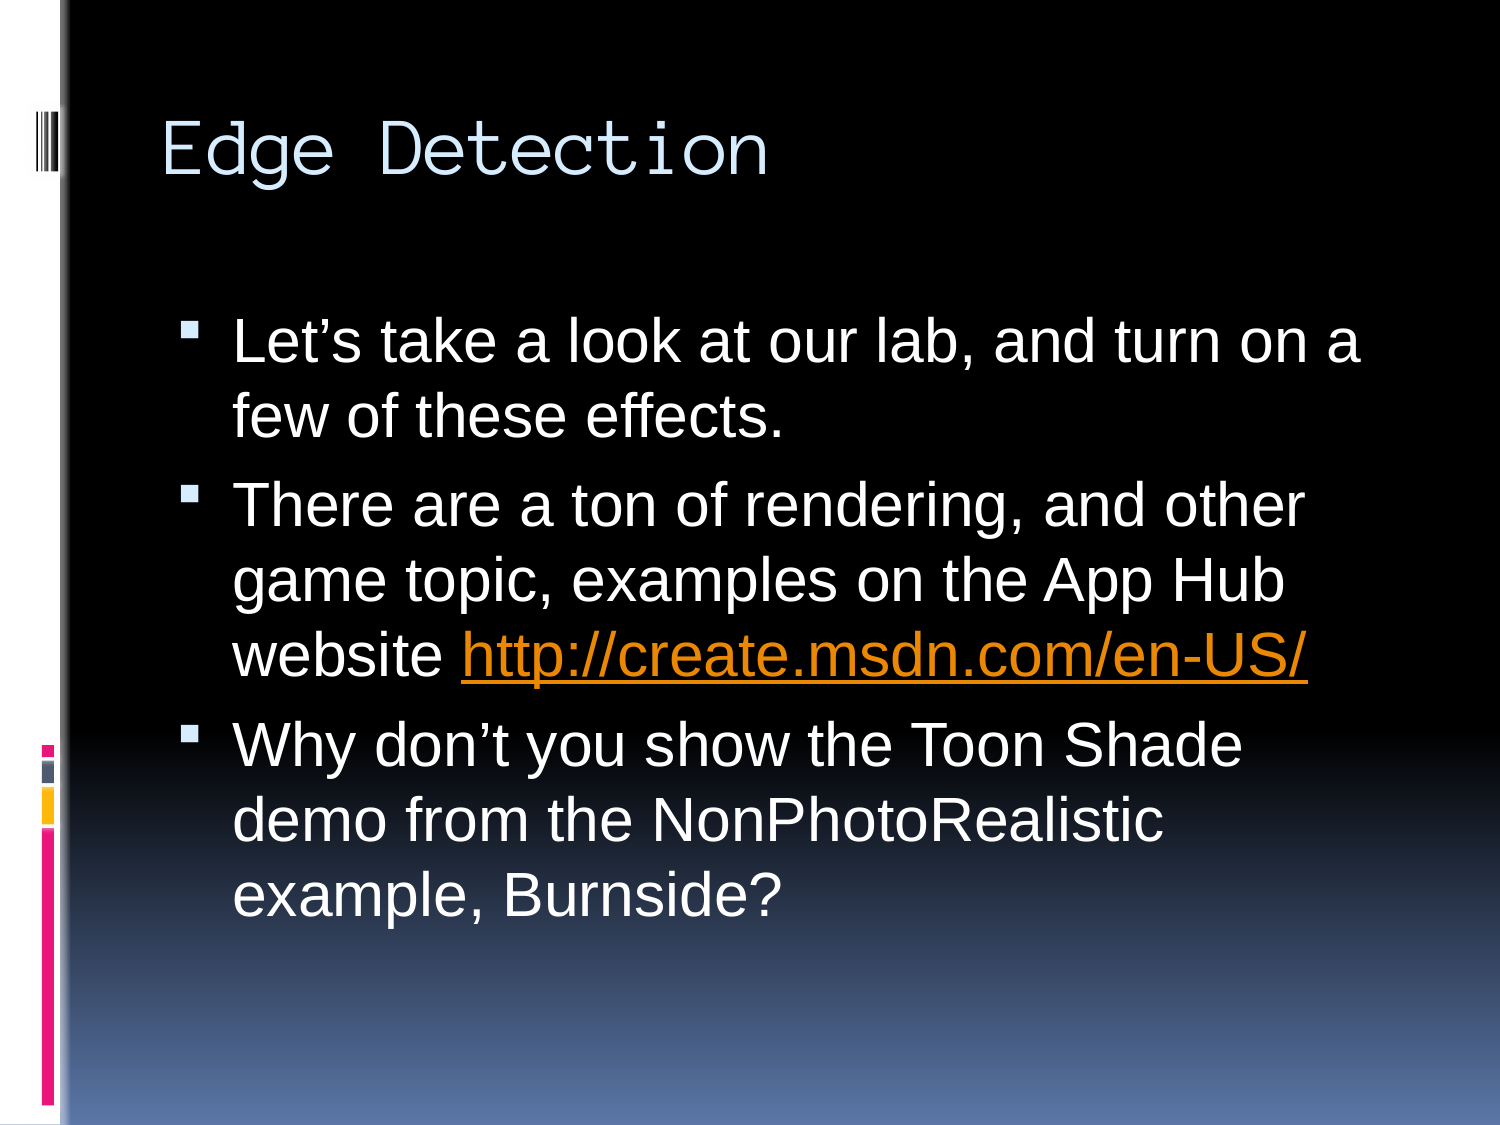

# Edge Detection
Let’s take a look at our lab, and turn on a few of these effects.
There are a ton of rendering, and other game topic, examples on the App Hub website http://create.msdn.com/en-US/
Why don’t you show the Toon Shade demo from the NonPhotoRealistic example, Burnside?